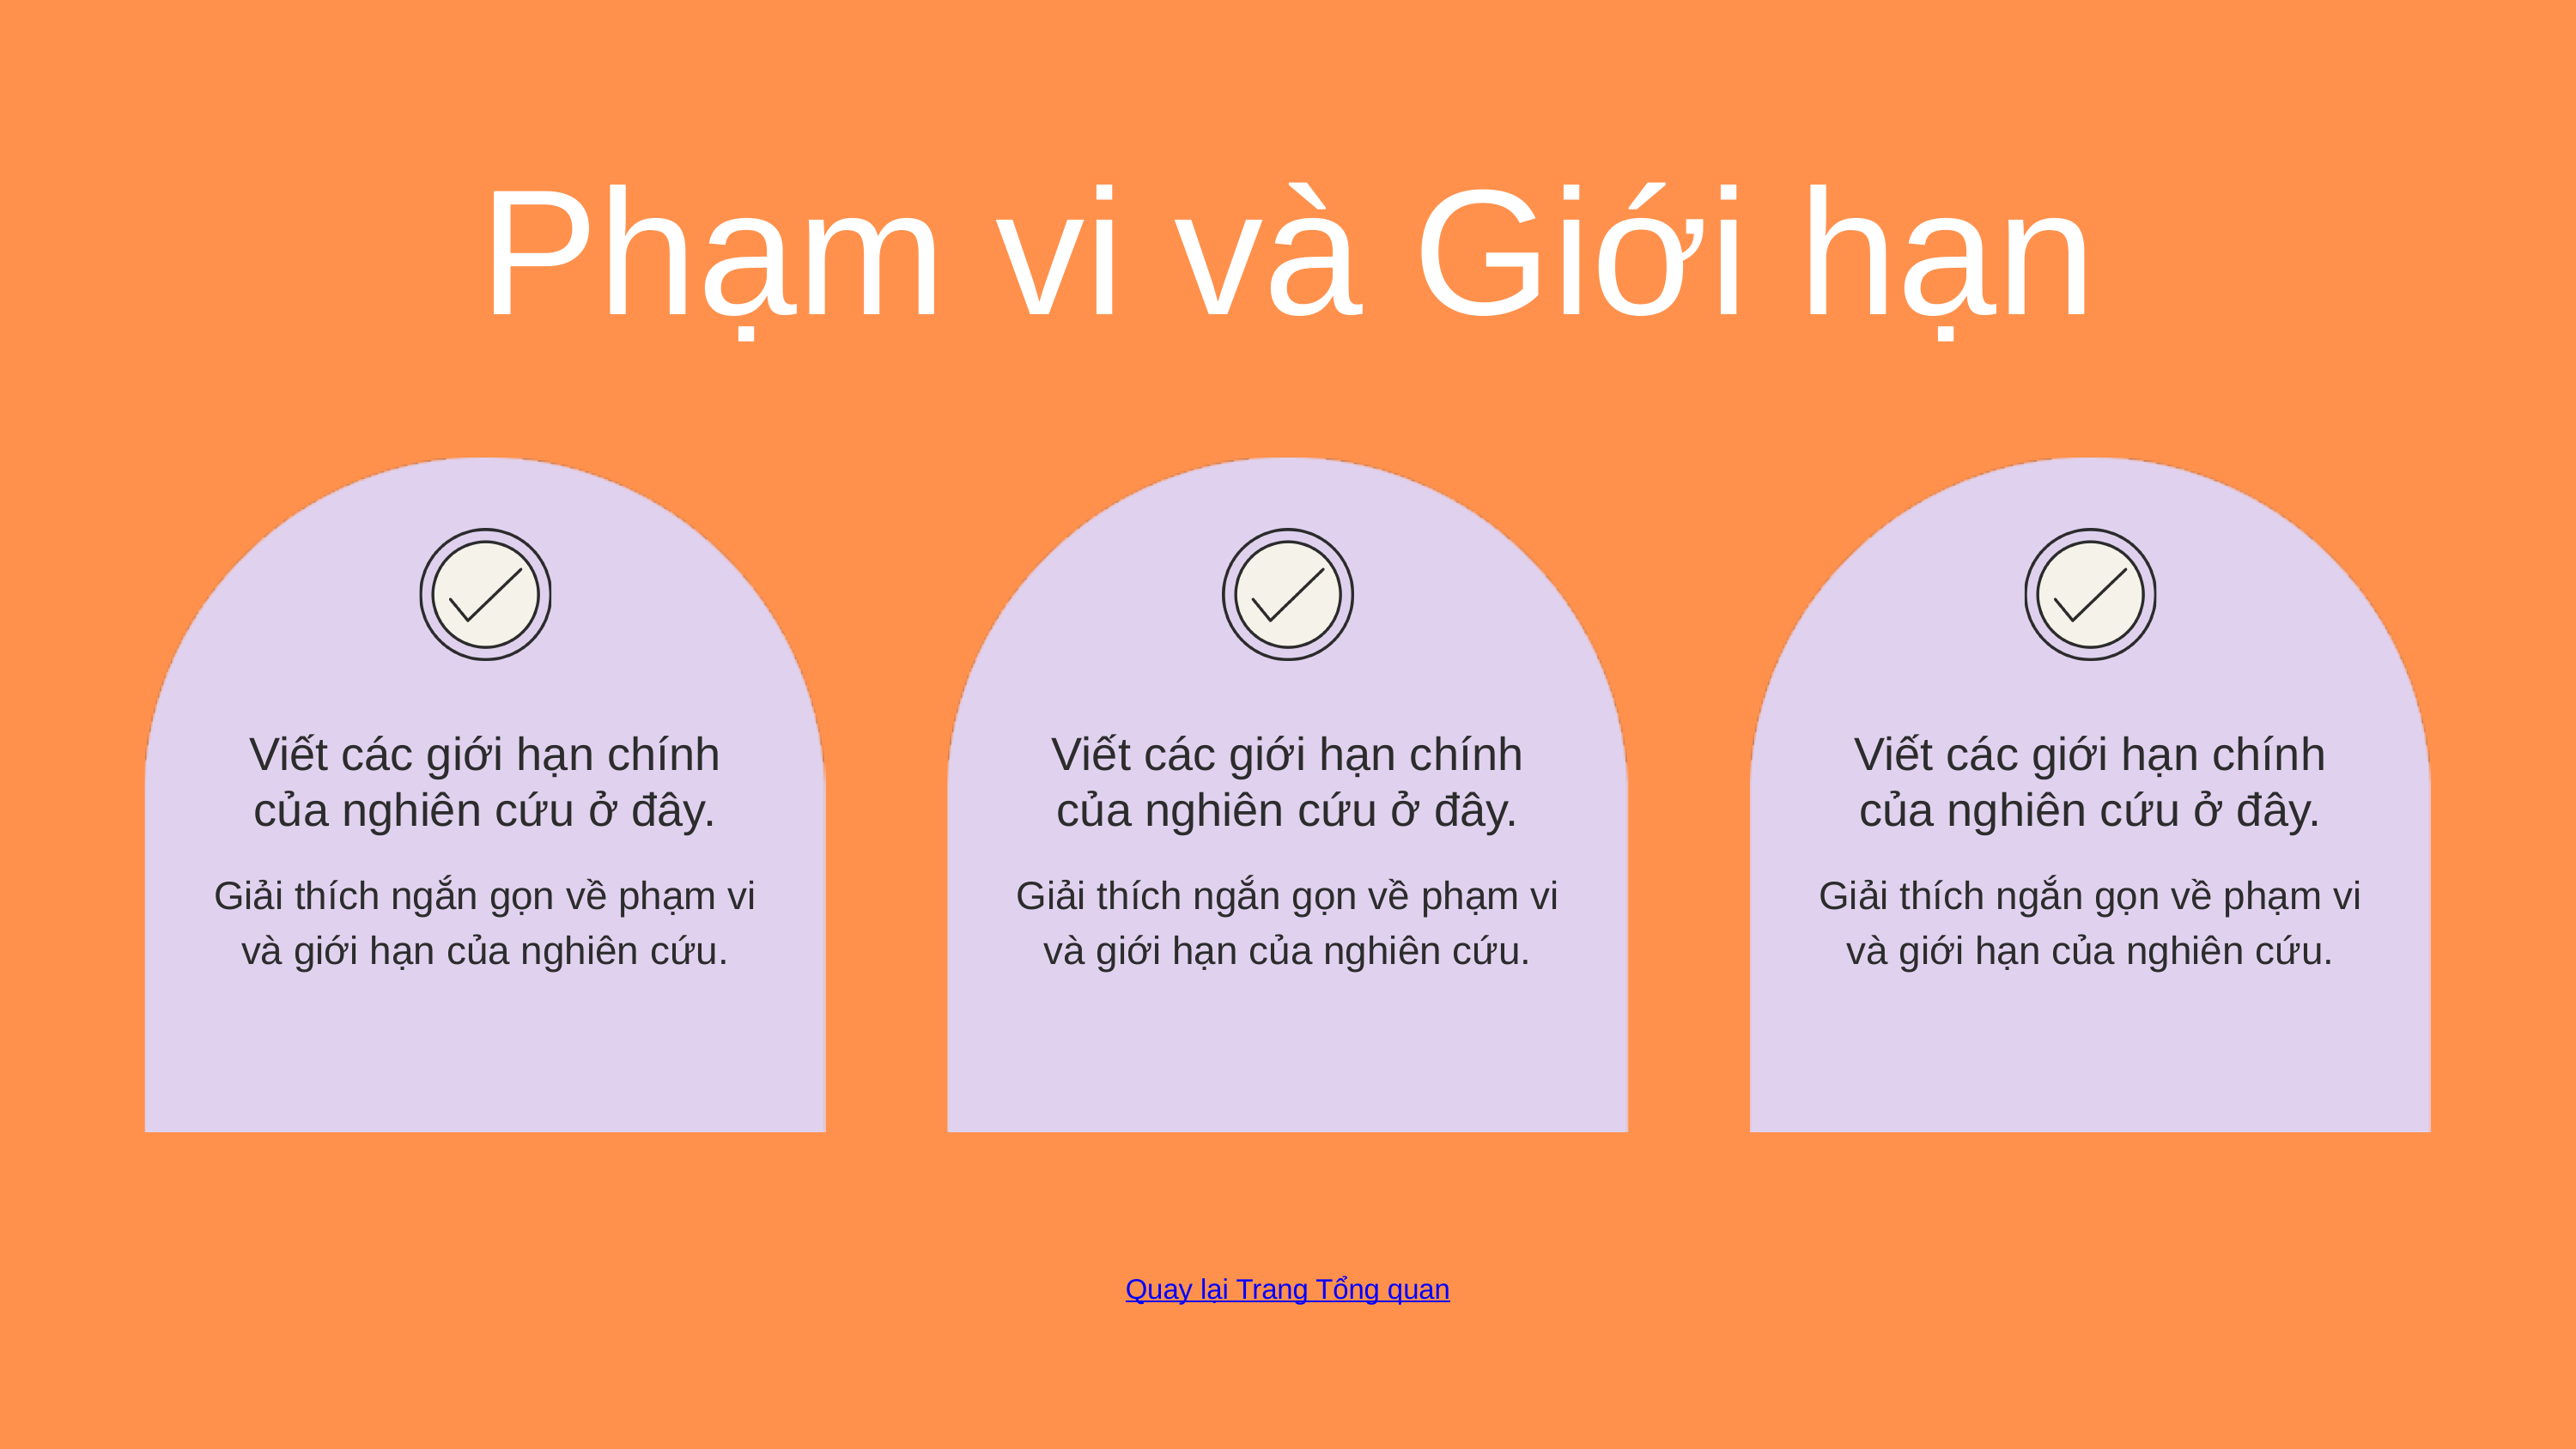

Phạm vi và Giới hạn

Viết các giới hạn chính
của nghiên cứu ở đây.
Giải thích ngắn gọn về phạm vi
và giới hạn của nghiên cứu.
Viết các giới hạn chính
của nghiên cứu ở đây.
Giải thích ngắn gọn về phạm vi
và giới hạn của nghiên cứu.
Viết các giới hạn chính
của nghiên cứu ở đây.
Giải thích ngắn gọn về phạm vi
và giới hạn của nghiên cứu.
Quay lại Trang Tổng quan